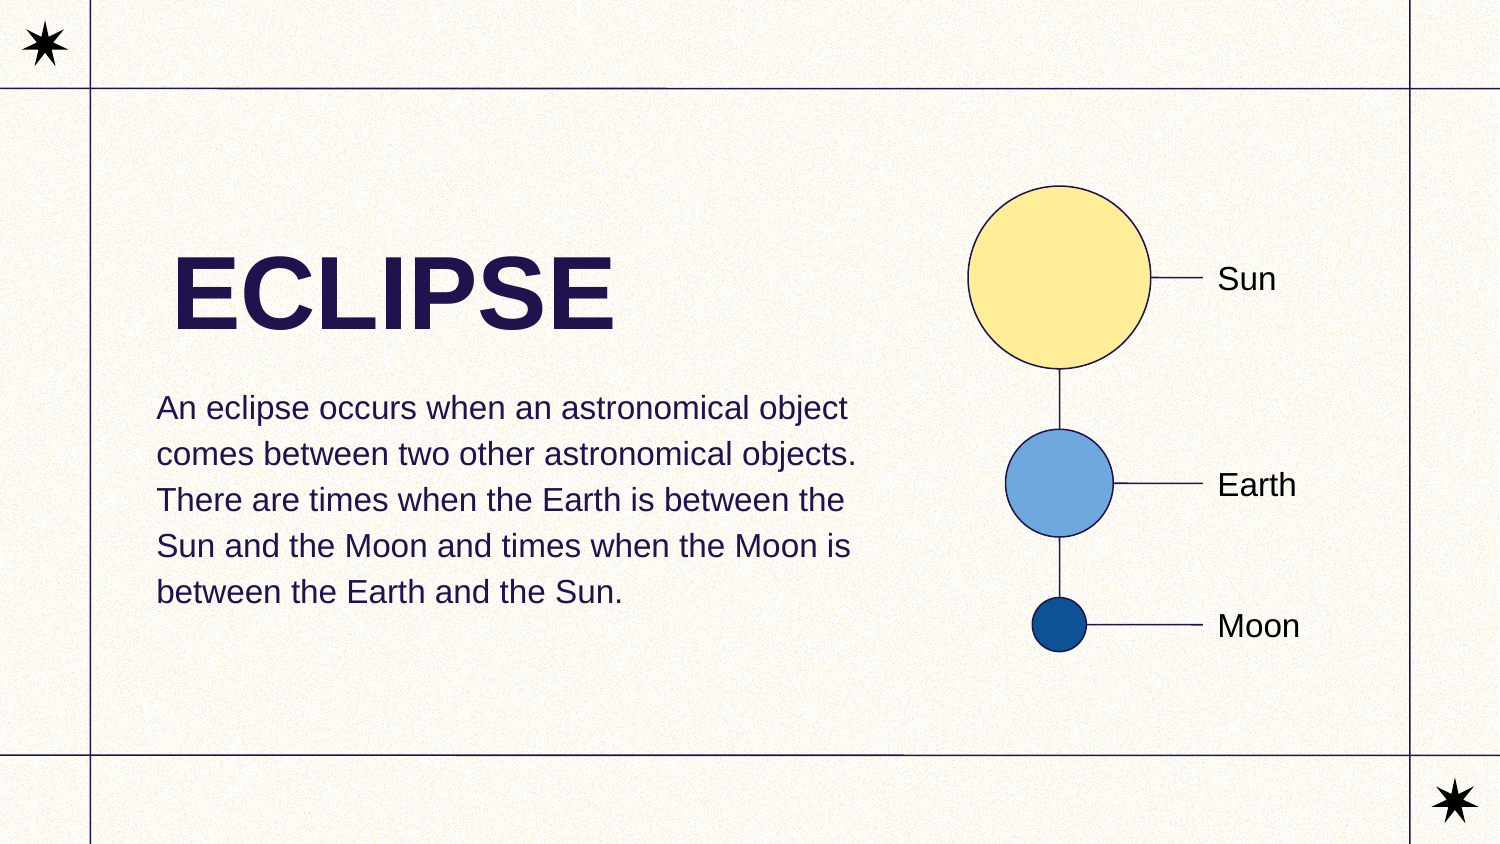

# ECLIPSE
Sun

An eclipse occurs when an astronomical object comes between two other astronomical objects. There are times when the Earth is between the Sun and the Moon and times when the Moon is between the Earth and the Sun.

Earth

Moon